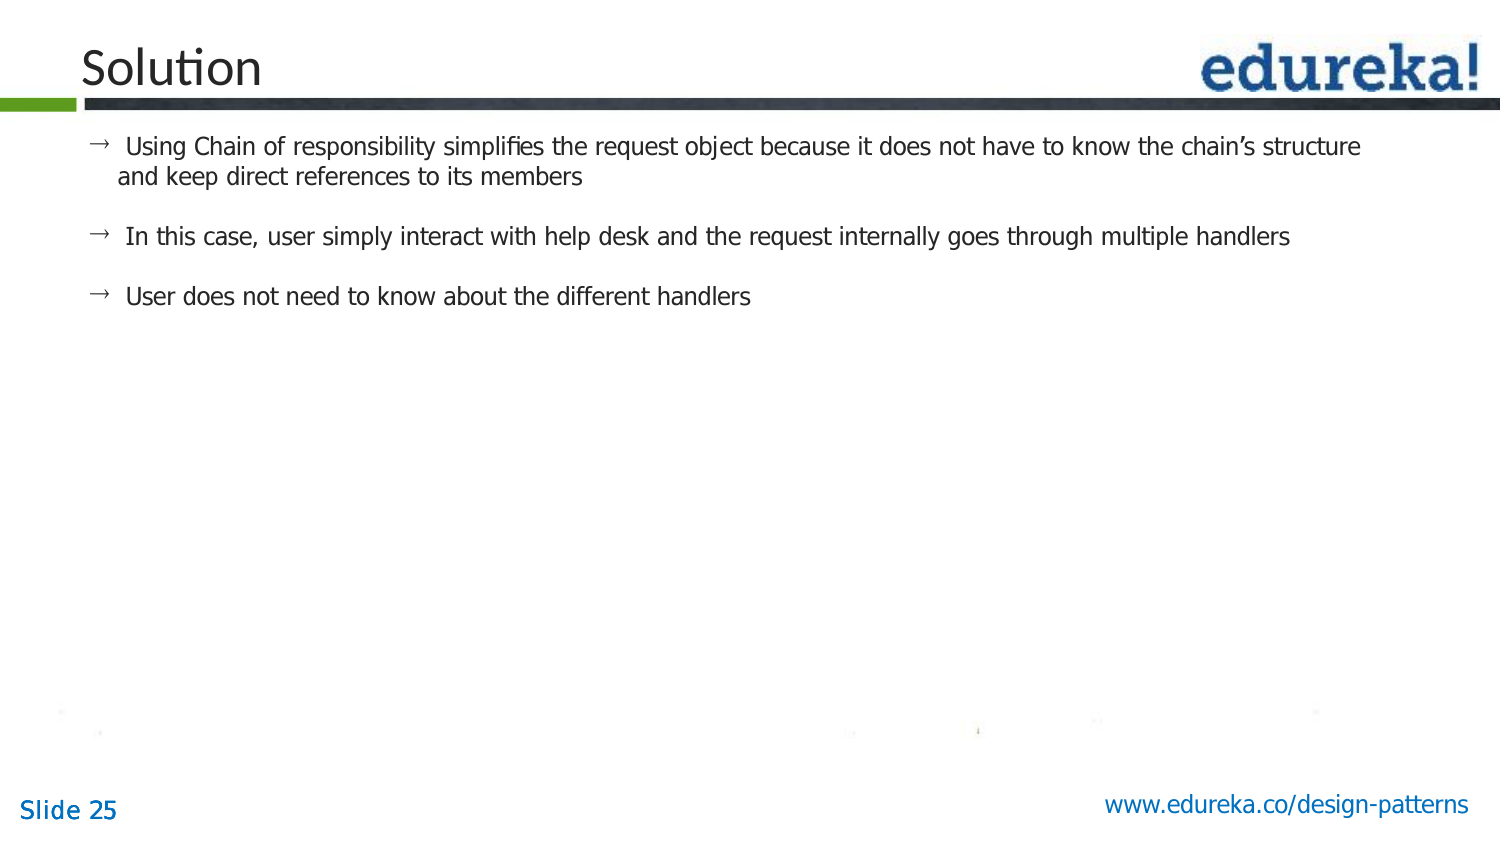

Solution
 Using Chain of responsibility simplifies the request object because it does not have to know the chain’s structure and keep direct references to its members

 In this case, user simply interact with help desk and the request internally goes through multiple handlers

 User does not need to know about the different handlers